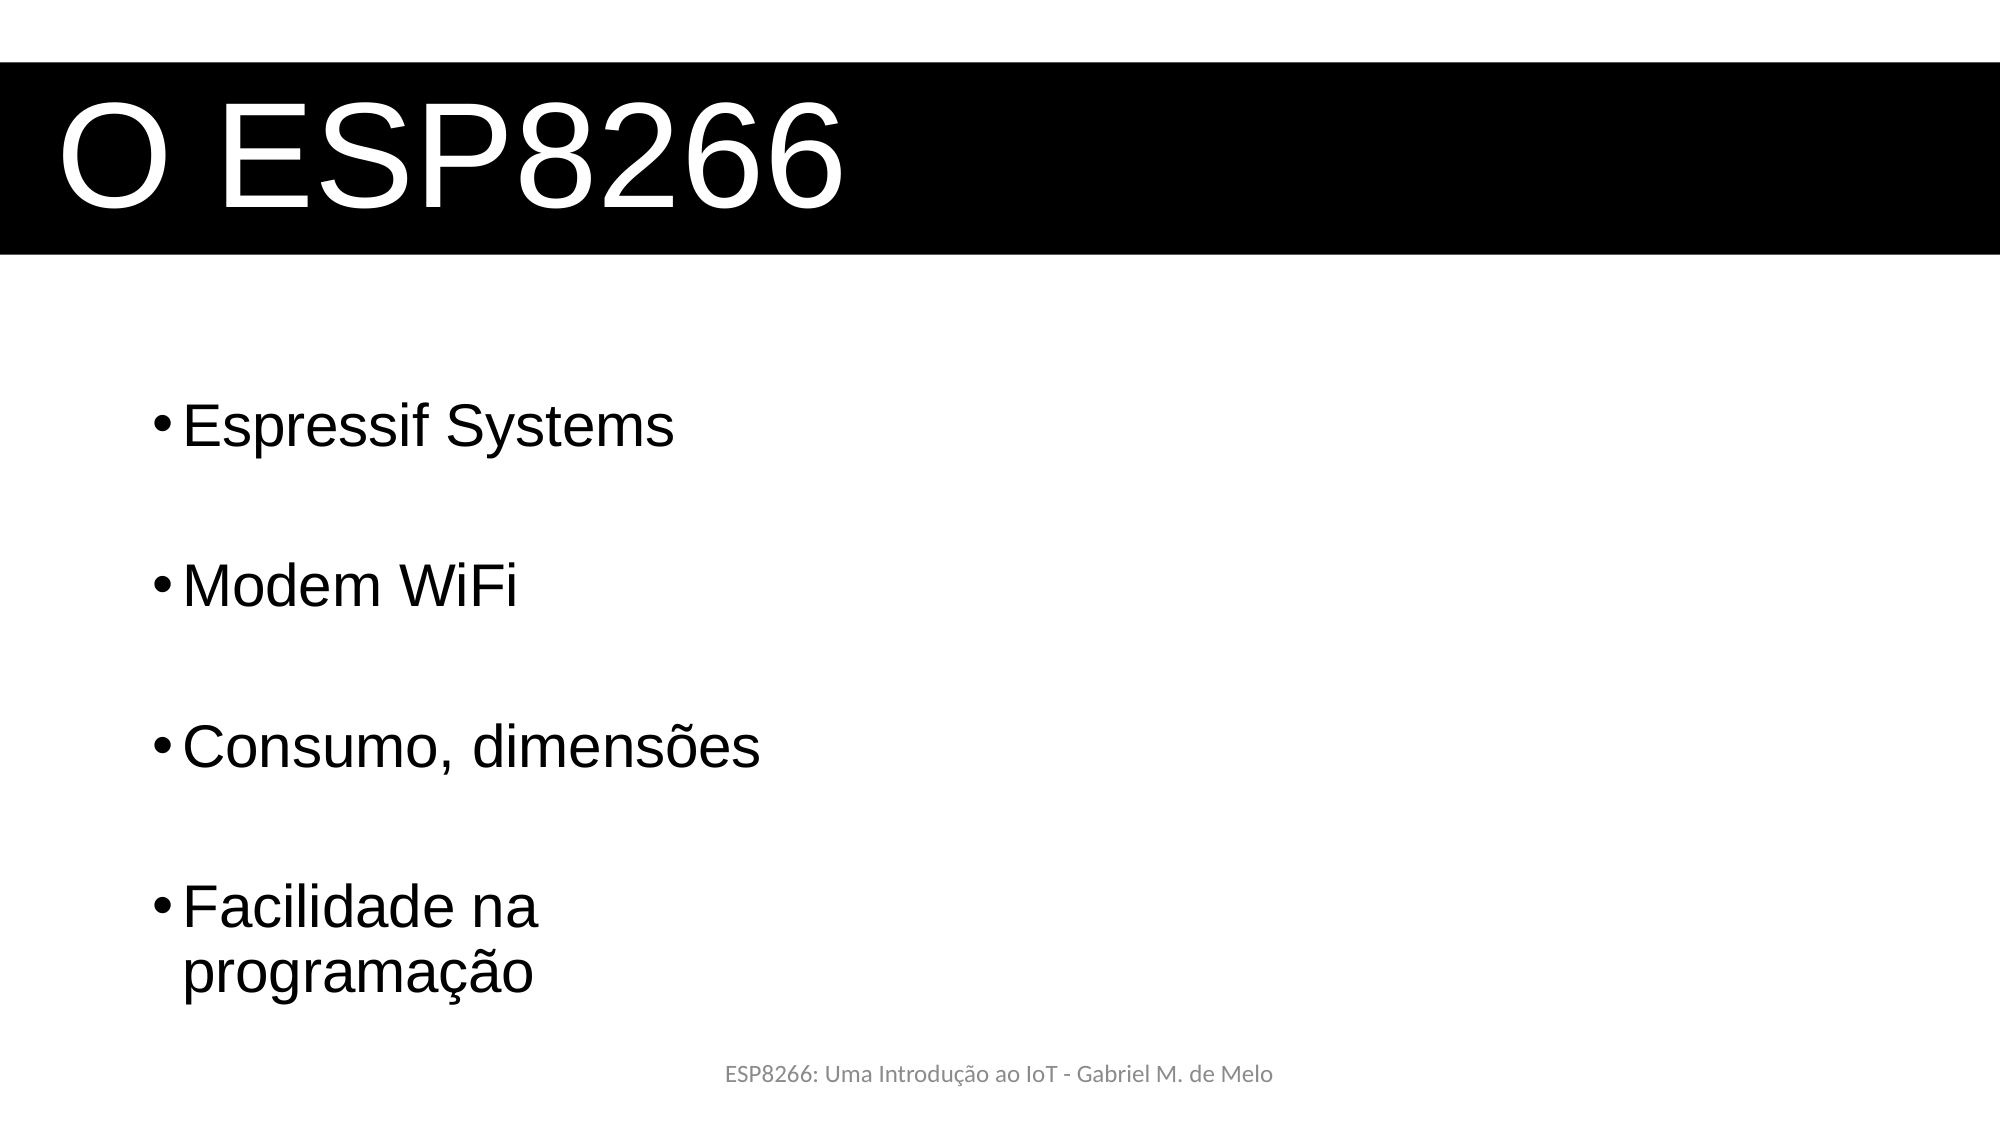

O ESP8266

Espressif Systems

Modem WiFi

Consumo, dimensões

Facilidade na programação

ESP8266: Uma Introdução ao IoT - Gabriel M. de Melo